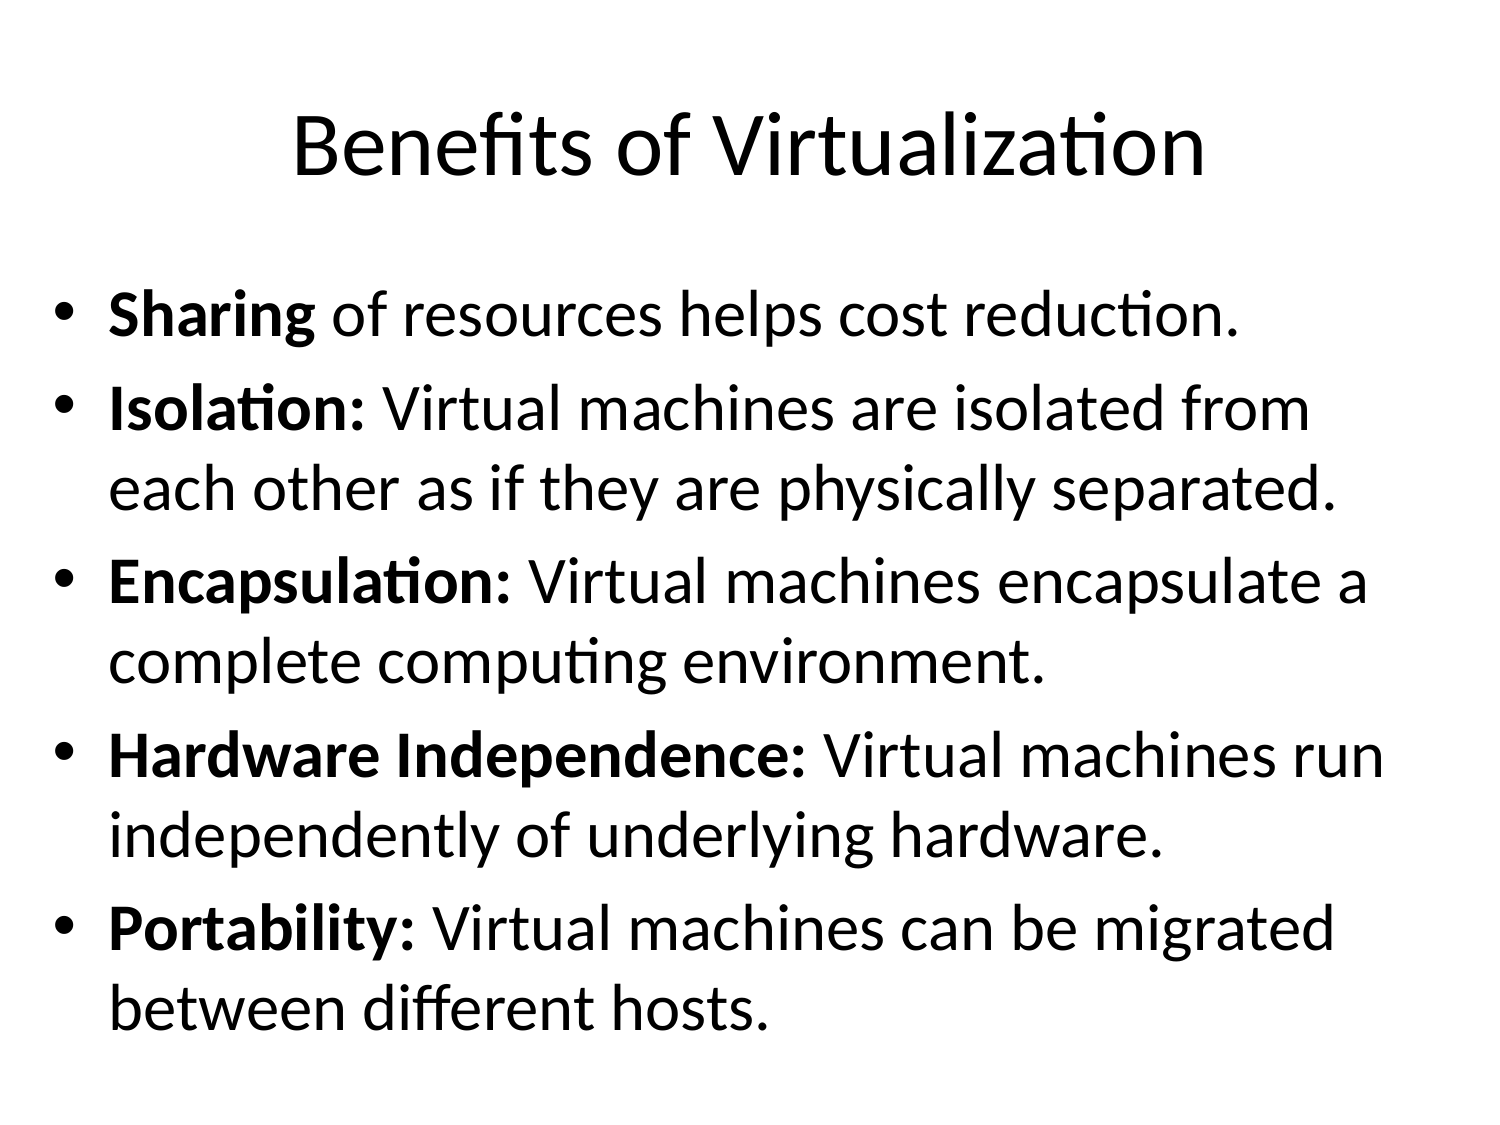

# Benefits of Virtualization
Sharing of resources helps cost reduction.
Isolation: Virtual machines are isolated from each other as if they are physically separated.
Encapsulation: Virtual machines encapsulate a complete computing environment.
Hardware Independence: Virtual machines run independently of underlying hardware.
Portability: Virtual machines can be migrated between different hosts.